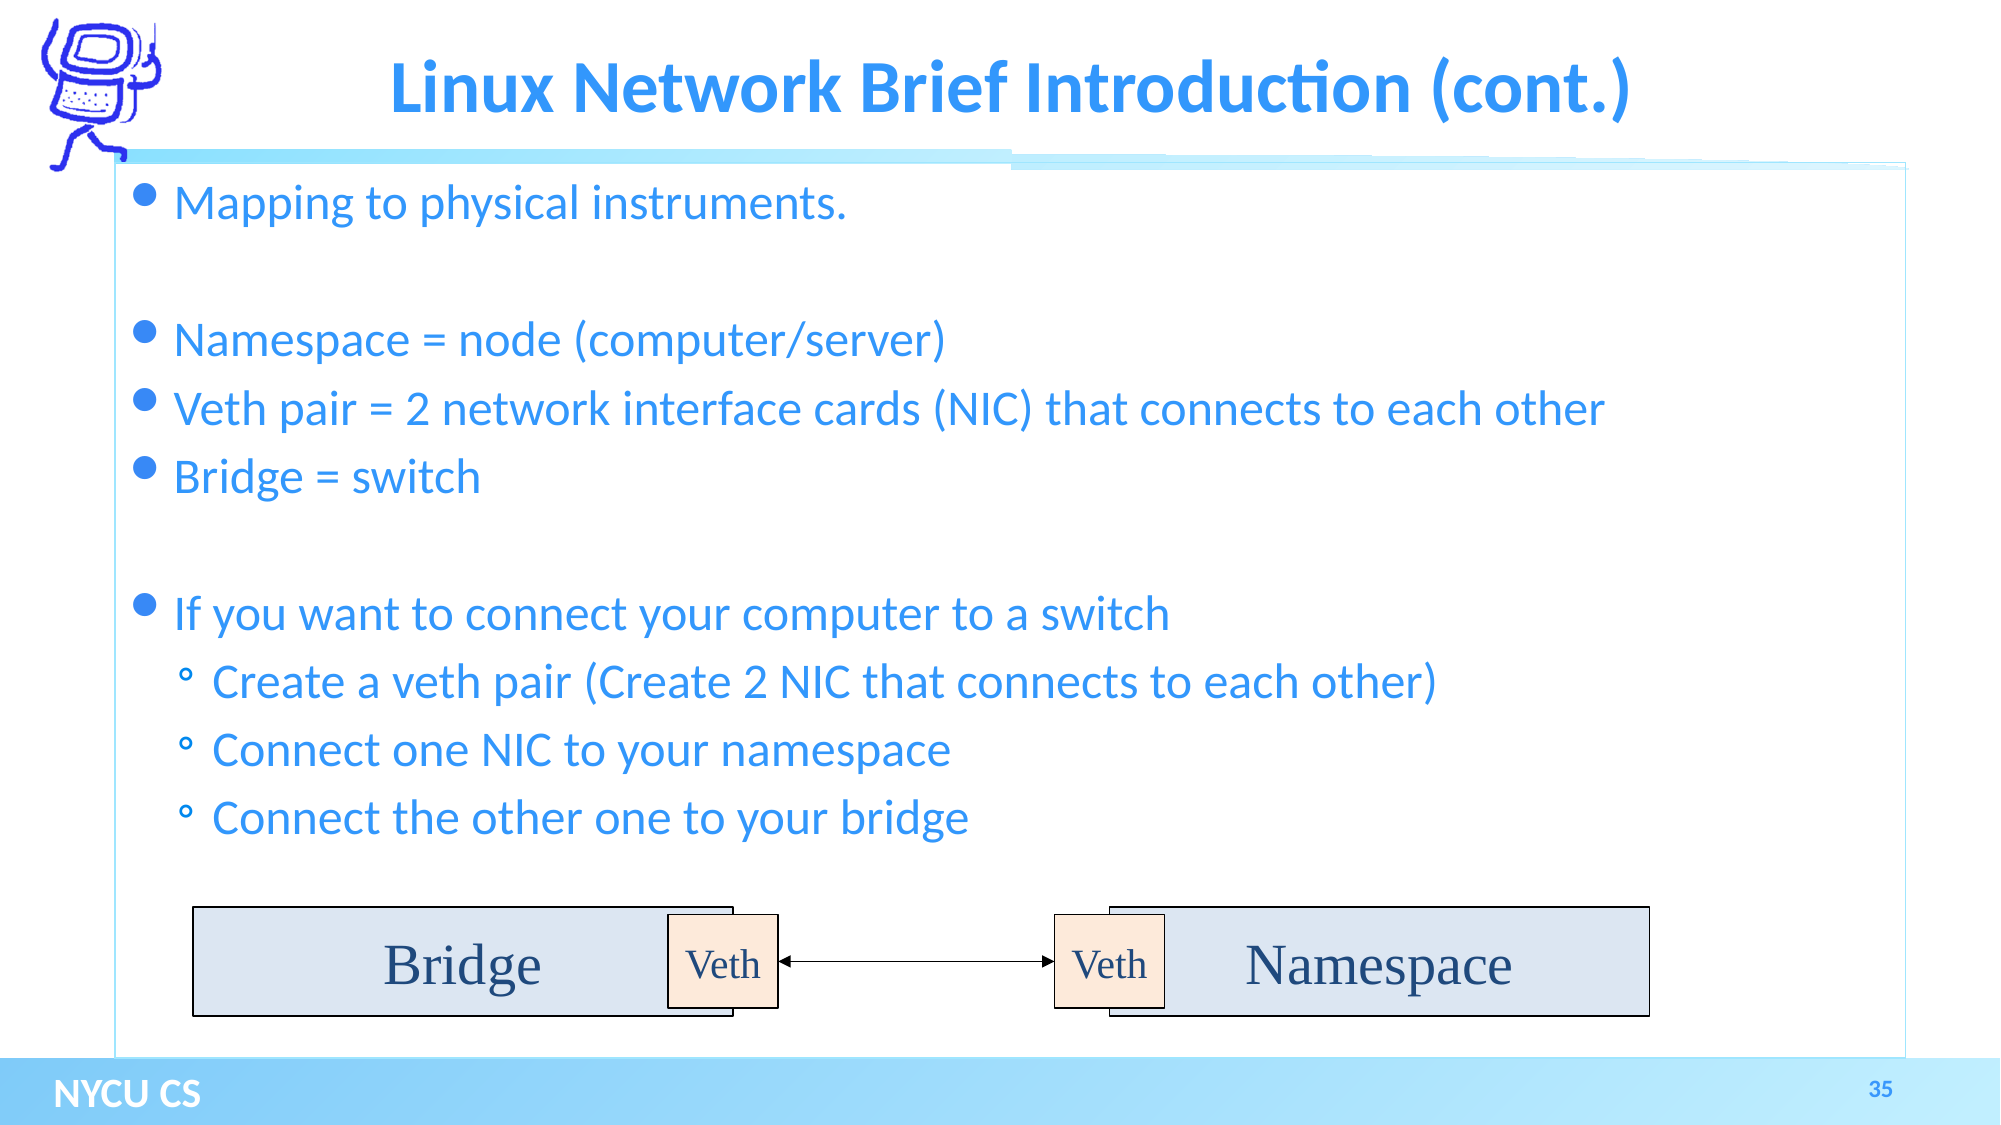

# Linux Network Brief Introduction (cont.)
Mapping to physical instruments.

Namespace = node (computer/server)
Veth pair = 2 network interface cards (NIC) that connects to each other
Bridge = switch

If you want to connect your computer to a switch
Create a veth pair (Create 2 NIC that connects to each other)
Connect one NIC to your namespace
Connect the other one to your bridge
Namespace
Bridge
Veth
Veth